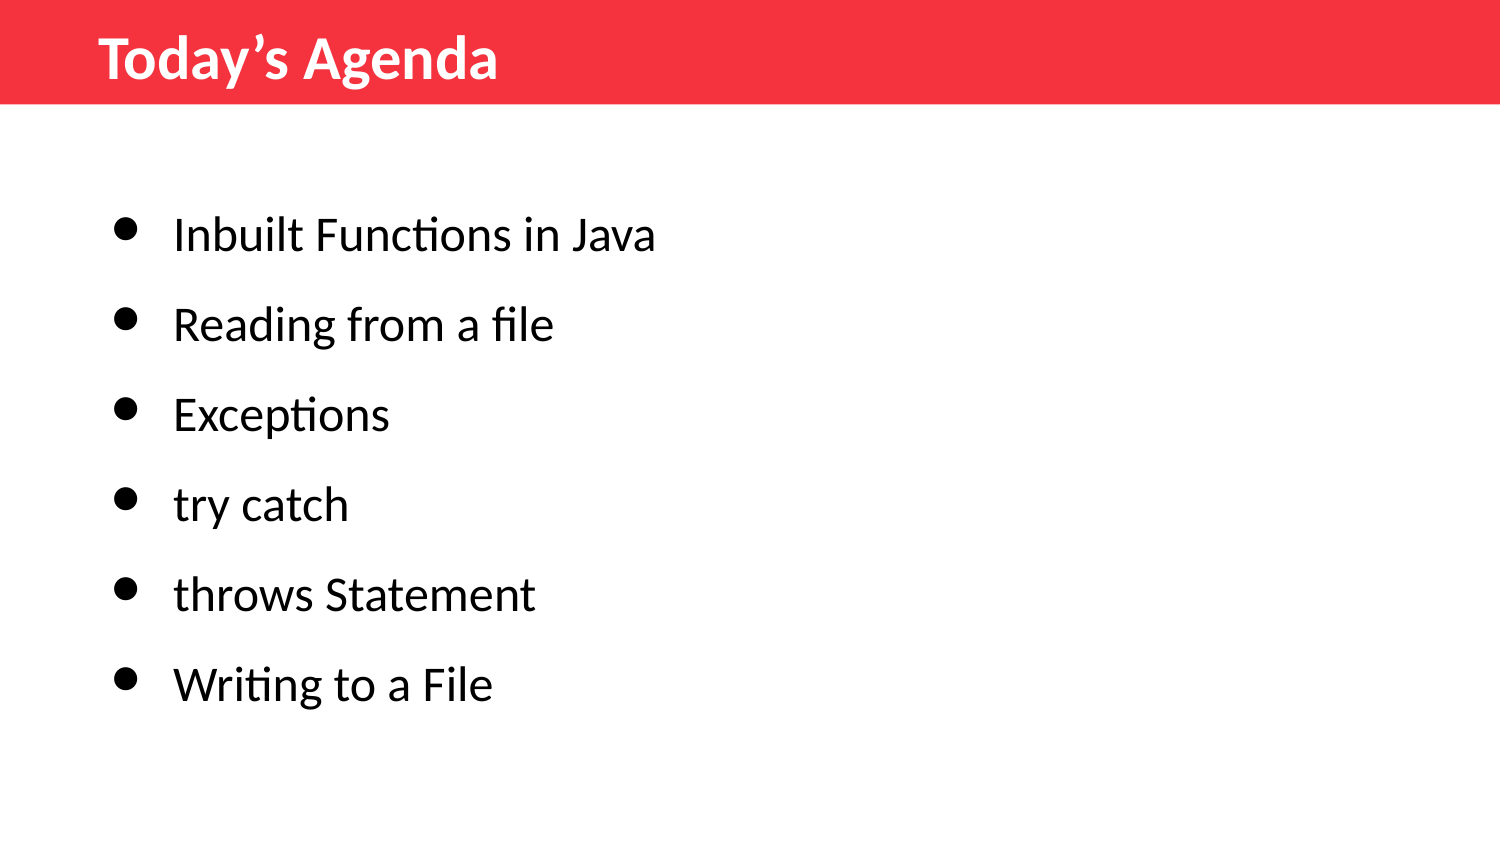

Today’s Agenda

Inbuilt Functions in Java
Reading from a file
Exceptions
try catch
throws Statement
Writing to a File